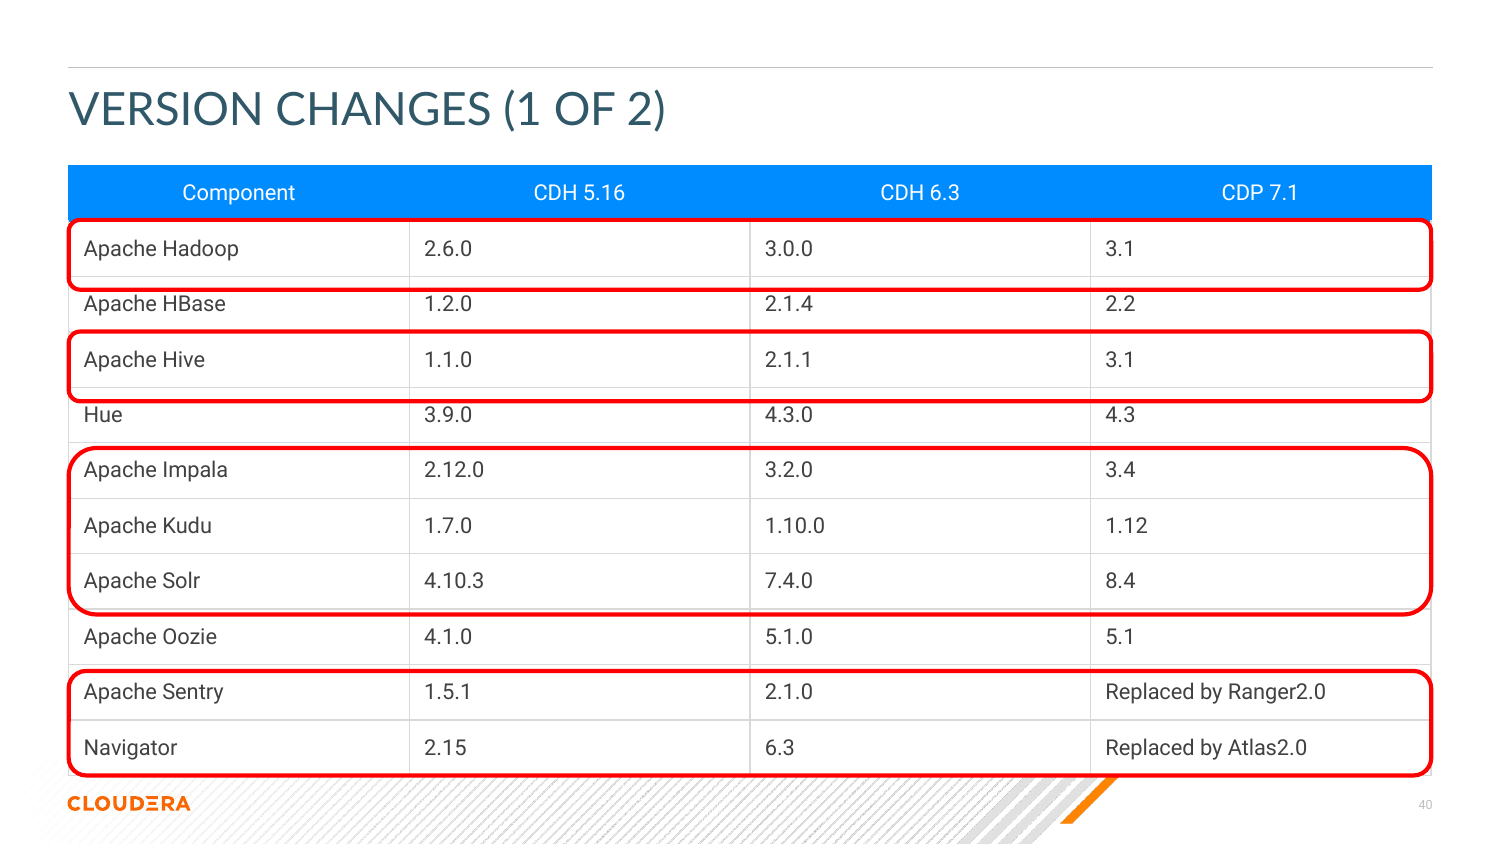

# VERSION CHANGES (1 OF 2)

| Component | CDH 5.16 | CDH 6.3 | CDP 7.1 |
| --- | --- | --- | --- |
| Apache Hadoop | 2.6.0 | 3.0.0 | 3.1 |
| Apache HBase | 1.2.0 | 2.1.4 | 2.2 |
| Apache Hive | 1.1.0 | 2.1.1 | 3.1 |
| Hue | 3.9.0 | 4.3.0 | 4.3 |
| Apache Impala | 2.12.0 | 3.2.0 | 3.4 |
| Apache Kudu | 1.7.0 | 1.10.0 | 1.12 |
| Apache Solr | 4.10.3 | 7.4.0 | 8.4 |
| Apache Oozie | 4.1.0 | 5.1.0 | 5.1 |
| Apache Sentry | 1.5.1 | 2.1.0 | Replaced by Ranger2.0 |
| Navigator | 2.15 | 6.3 | Replaced by Atlas2.0 |